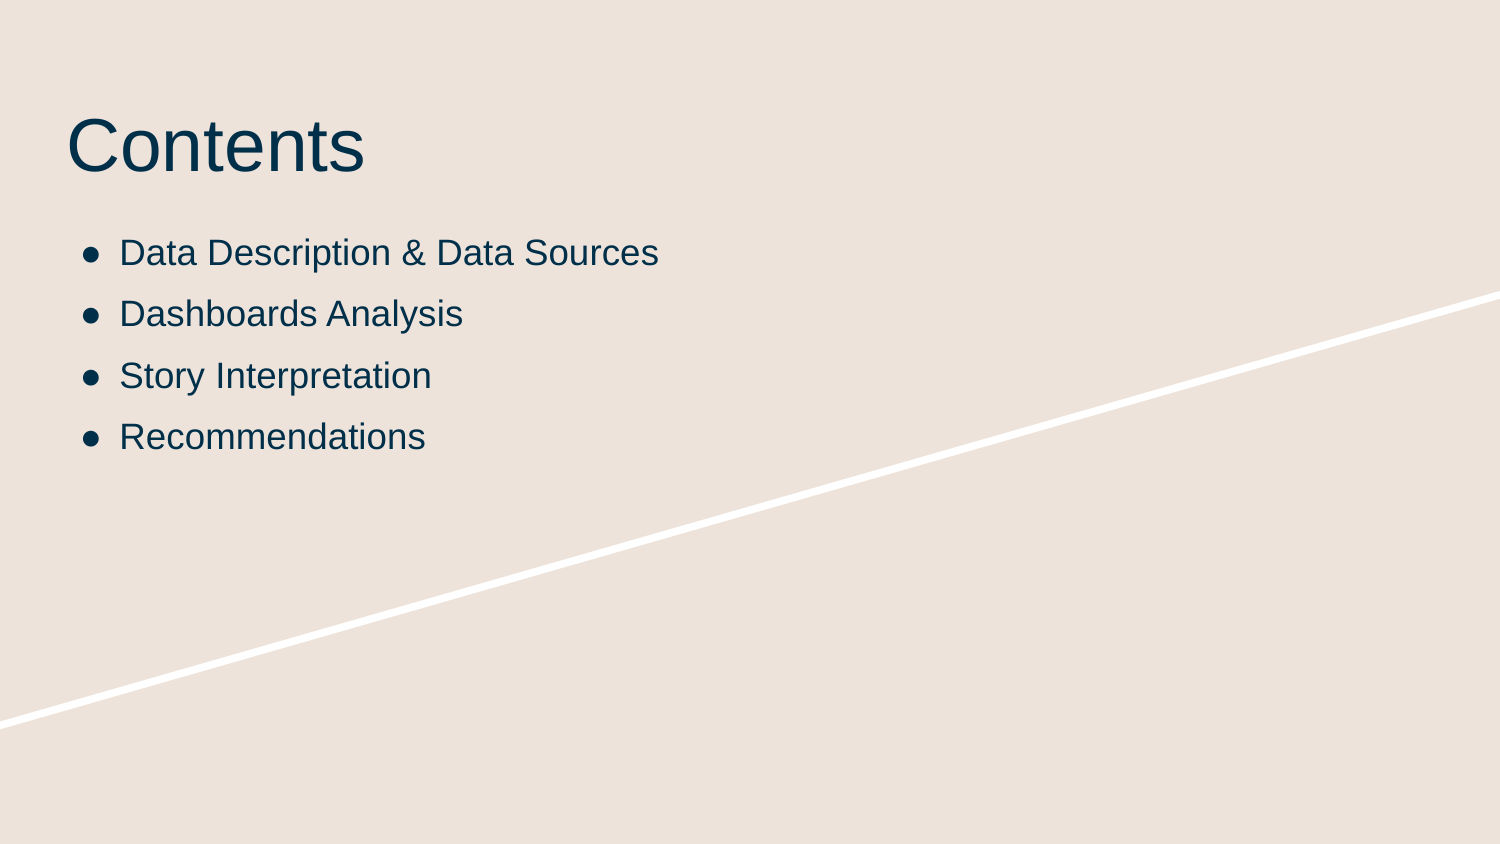

# Contents
Data Description & Data Sources
Dashboards Analysis
Story Interpretation
Recommendations